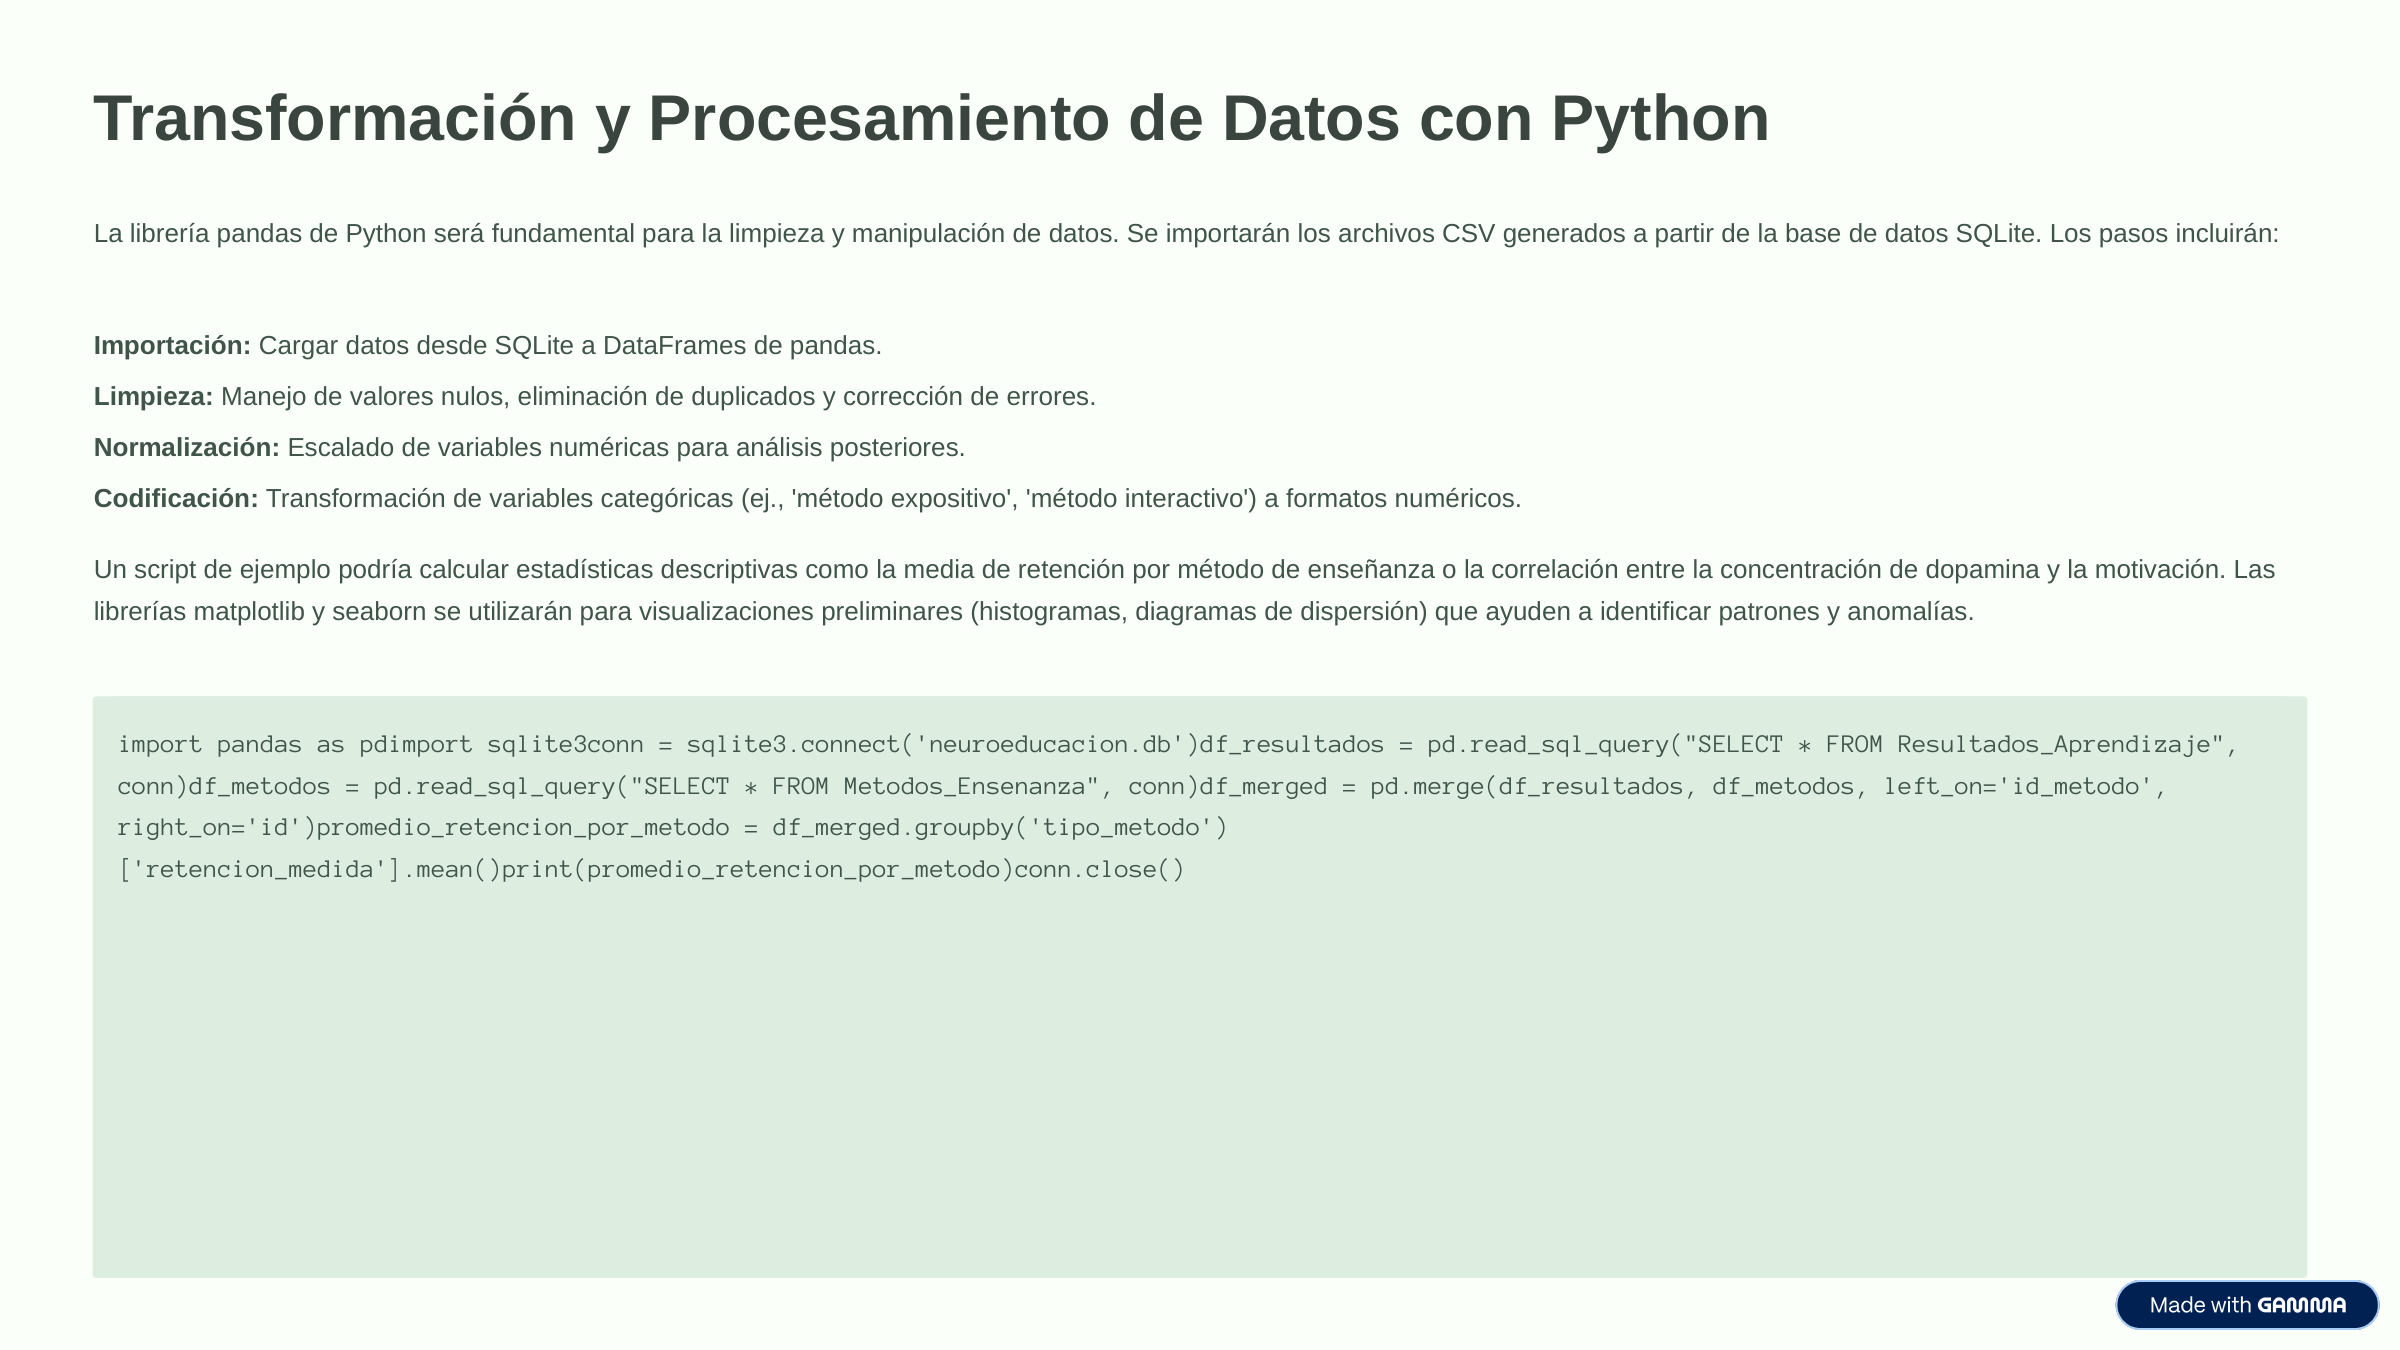

Transformación y Procesamiento de Datos con Python
La librería pandas de Python será fundamental para la limpieza y manipulación de datos. Se importarán los archivos CSV generados a partir de la base de datos SQLite. Los pasos incluirán:
Importación: Cargar datos desde SQLite a DataFrames de pandas.
Limpieza: Manejo de valores nulos, eliminación de duplicados y corrección de errores.
Normalización: Escalado de variables numéricas para análisis posteriores.
Codificación: Transformación de variables categóricas (ej., 'método expositivo', 'método interactivo') a formatos numéricos.
Un script de ejemplo podría calcular estadísticas descriptivas como la media de retención por método de enseñanza o la correlación entre la concentración de dopamina y la motivación. Las librerías matplotlib y seaborn se utilizarán para visualizaciones preliminares (histogramas, diagramas de dispersión) que ayuden a identificar patrones y anomalías.

import pandas as pdimport sqlite3conn = sqlite3.connect('neuroeducacion.db')df_resultados = pd.read_sql_query("SELECT * FROM Resultados_Aprendizaje", conn)df_metodos = pd.read_sql_query("SELECT * FROM Metodos_Ensenanza", conn)df_merged = pd.merge(df_resultados, df_metodos, left_on='id_metodo', right_on='id')promedio_retencion_por_metodo = df_merged.groupby('tipo_metodo')['retencion_medida'].mean()print(promedio_retencion_por_metodo)conn.close()